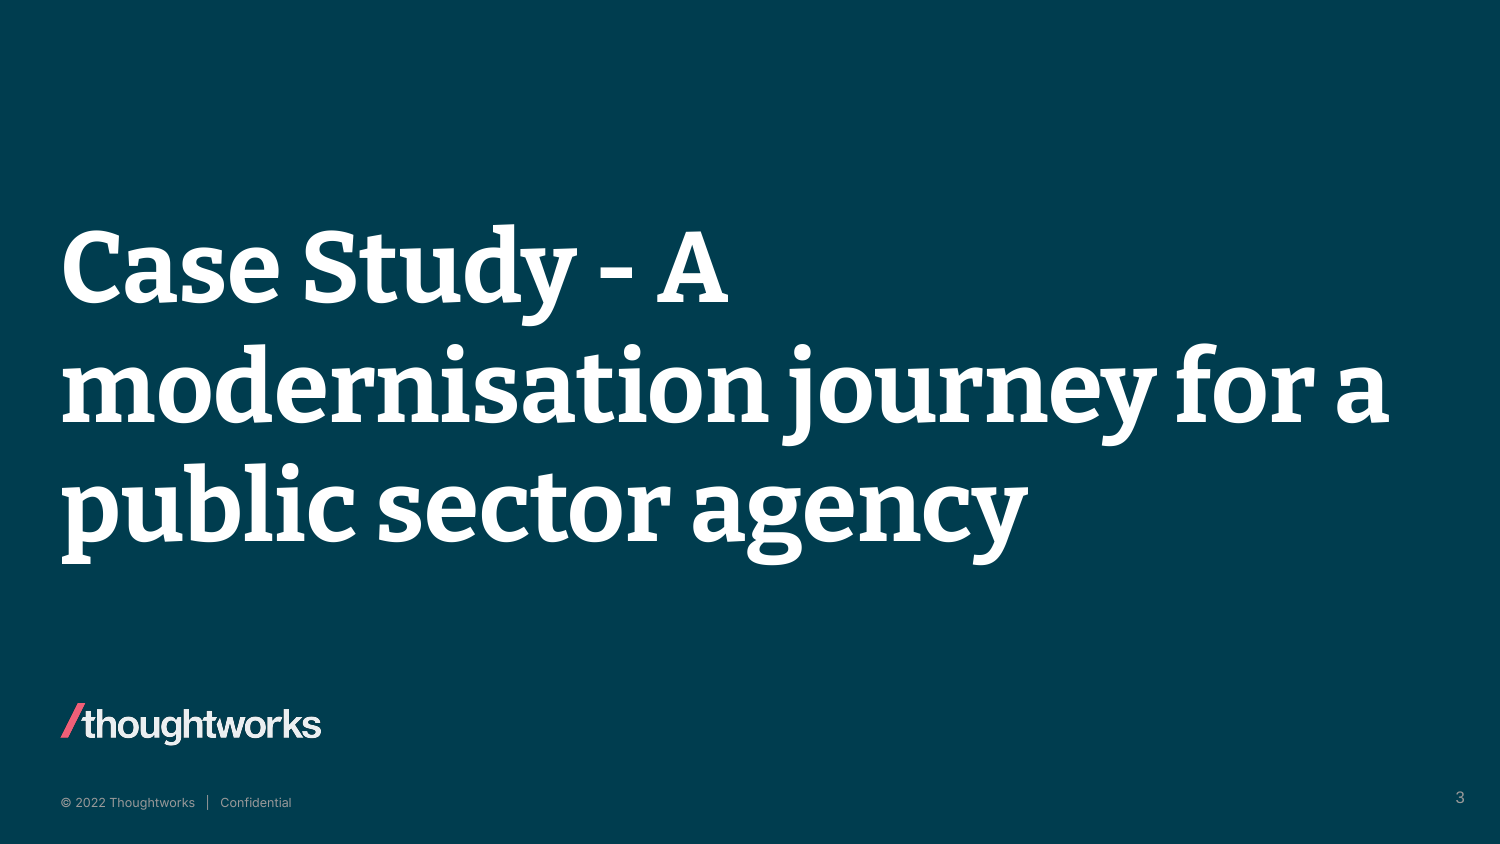

# Case Study - A modernisation journey for a public sector agency
3